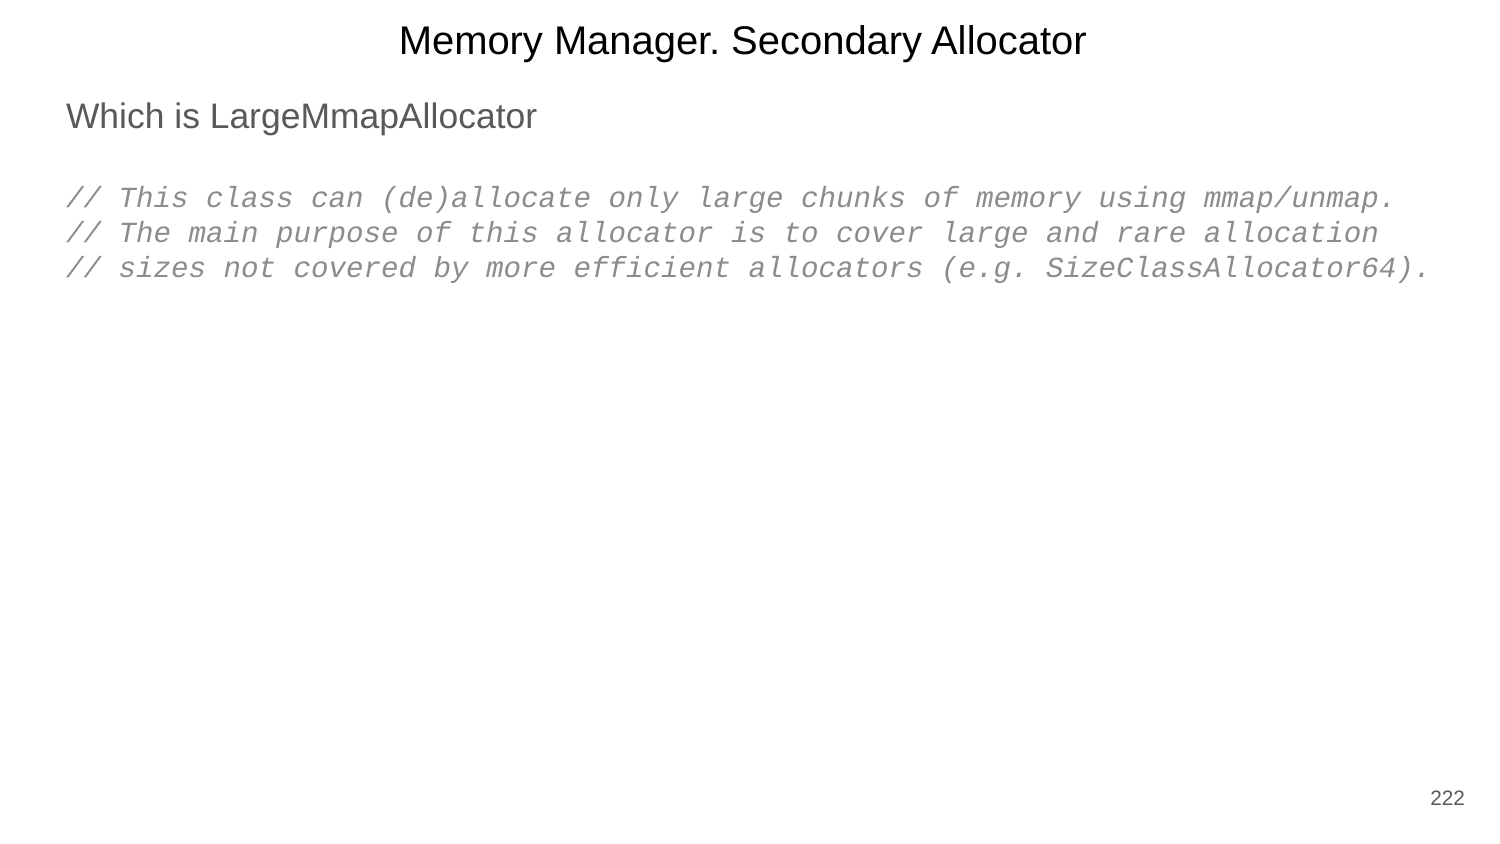

Memory Manager. Secondary Allocator
Which is LargeMmapAllocator

// This class can (de)allocate only large chunks of memory using mmap/unmap.
// The main purpose of this allocator is to cover large and rare allocation
// sizes not covered by more efficient allocators (e.g. SizeClassAllocator64).

222